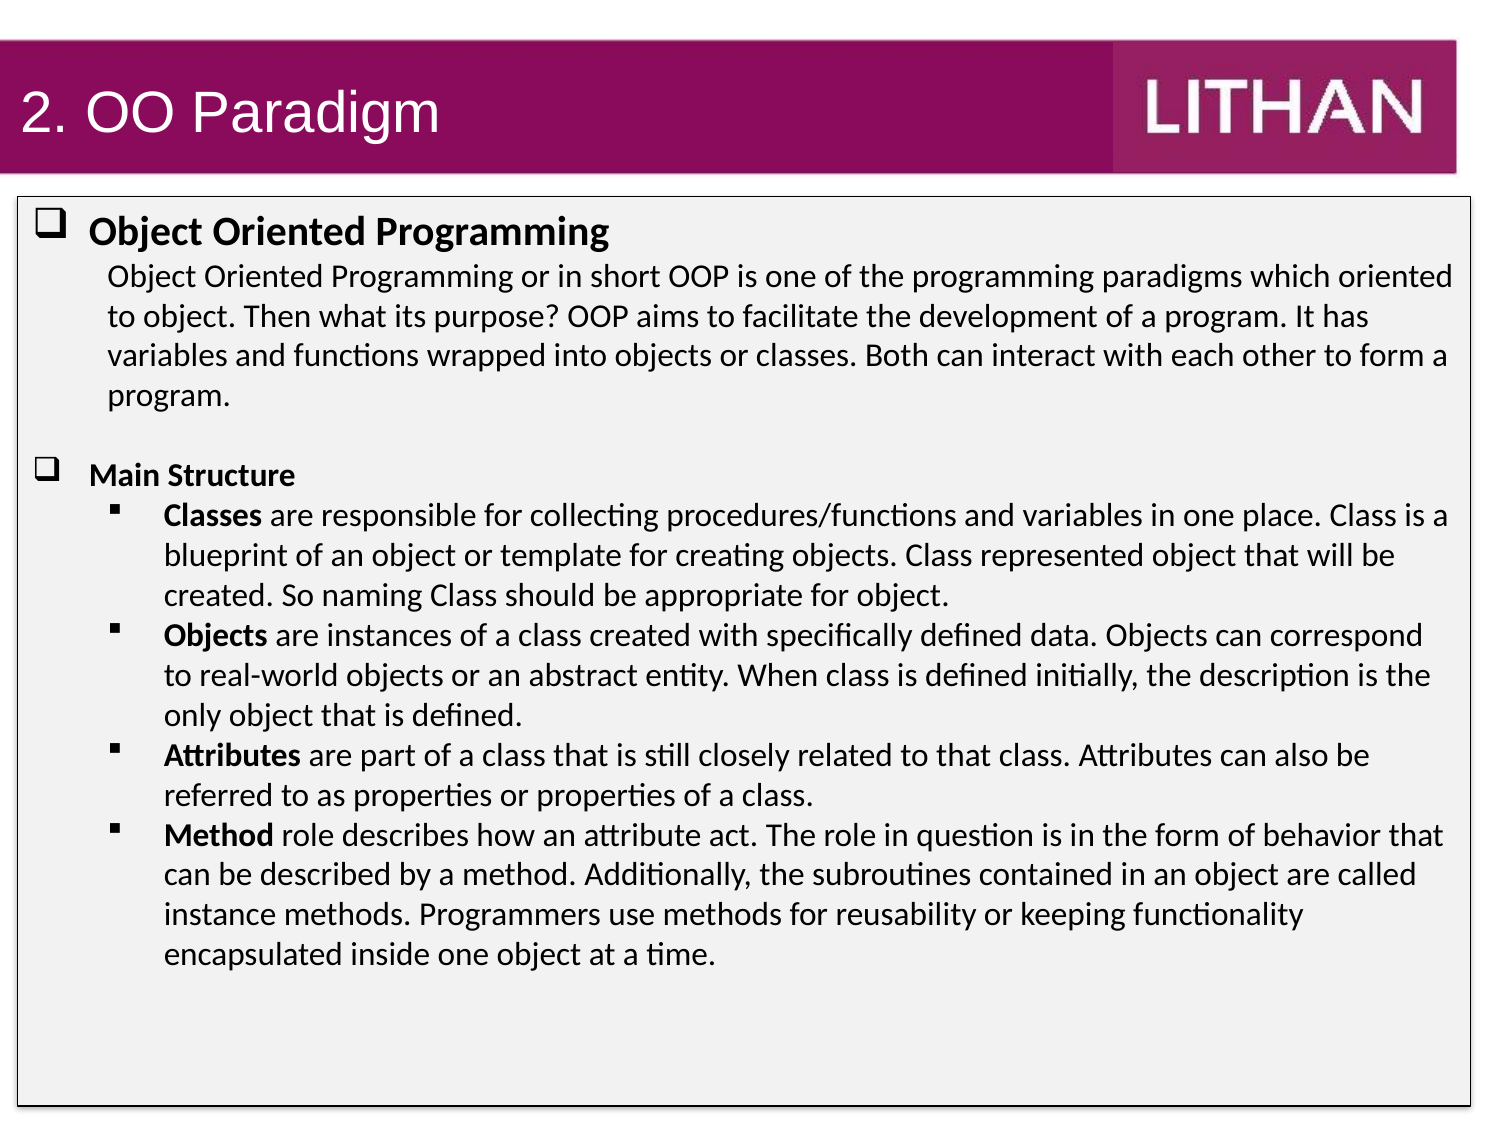

2. OO Paradigm
Object Oriented Programming
Object Oriented Programming or in short OOP is one of the programming paradigms which oriented to object. Then what its purpose? OOP aims to facilitate the development of a program. It has variables and functions wrapped into objects or classes. Both can interact with each other to form a program.

Main Structure
Classes are responsible for collecting procedures/functions and variables in one place. Class is a blueprint of an object or template for creating objects. Class represented object that will be created. So naming Class should be appropriate for object.
Objects are instances of a class created with specifically defined data. Objects can correspond to real-world objects or an abstract entity. When class is defined initially, the description is the only object that is defined.
Attributes are part of a class that is still closely related to that class. Attributes can also be referred to as properties or properties of a class.
Method role describes how an attribute act. The role in question is in the form of behavior that can be described by a method. Additionally, the subroutines contained in an object are called instance methods. Programmers use methods for reusability or keeping functionality encapsulated inside one object at a time.